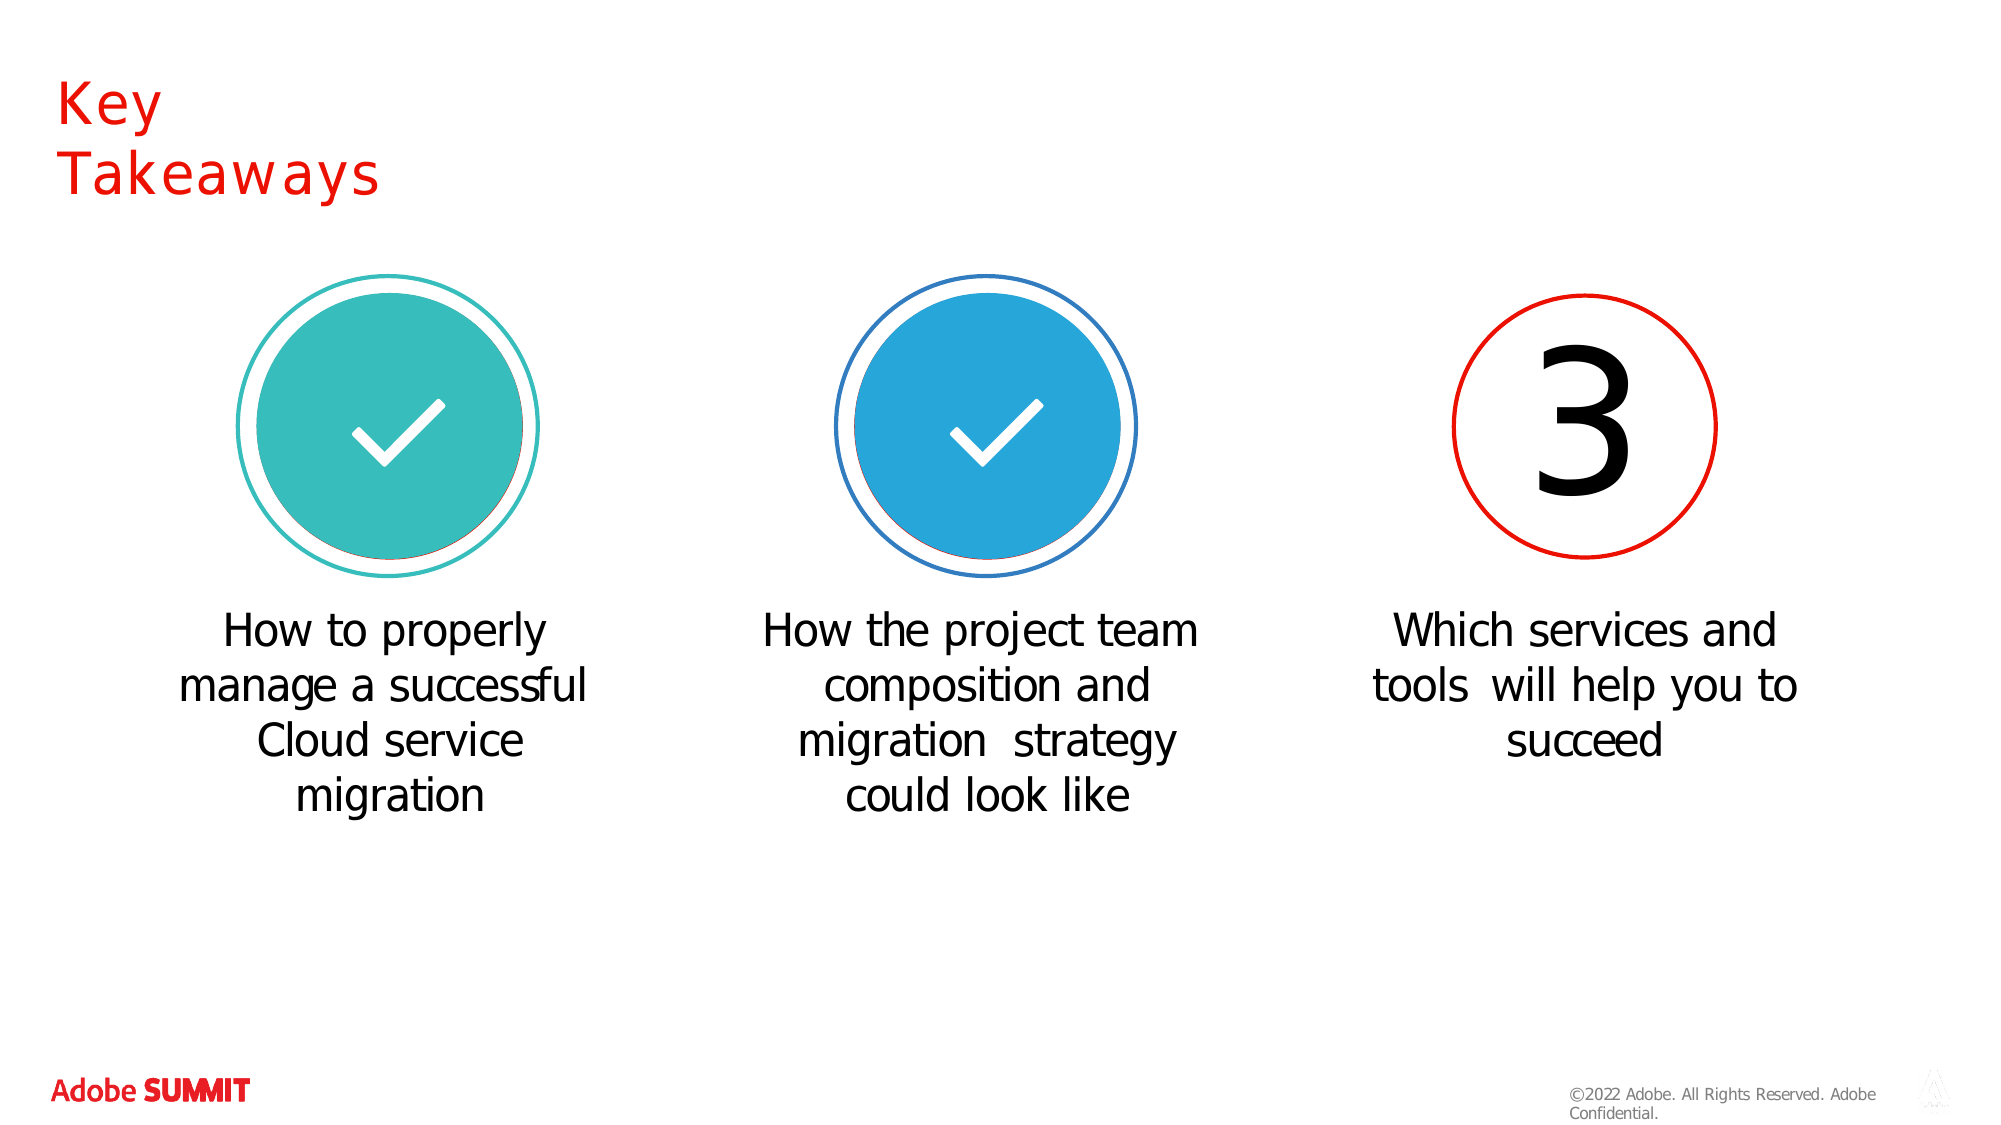

# Key Takeaways

1
How to properly  manage a successful  Cloud service migration
2
How the project team  composition and migration  strategy could look like
3
Which services and tools  will help you to succeed

©2022 Adobe. All Rights Reserved. Adobe Confidential.